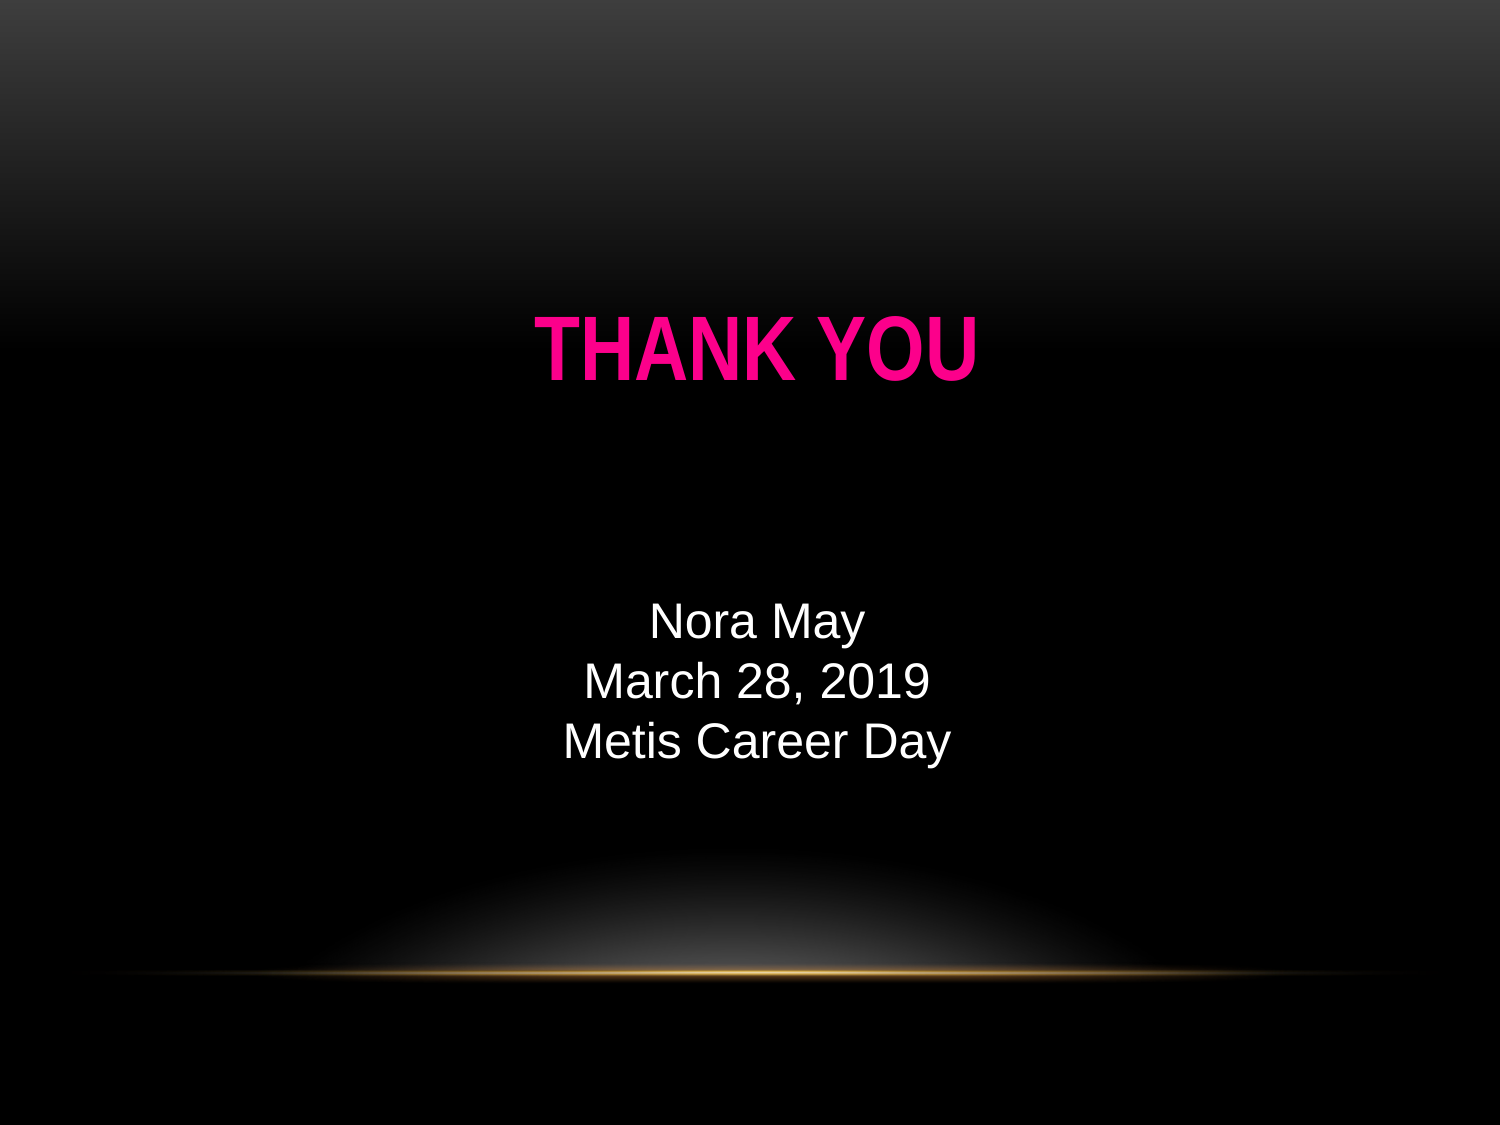

#

THANK YOU

Nora May
March 28, 2019
Metis Career Day